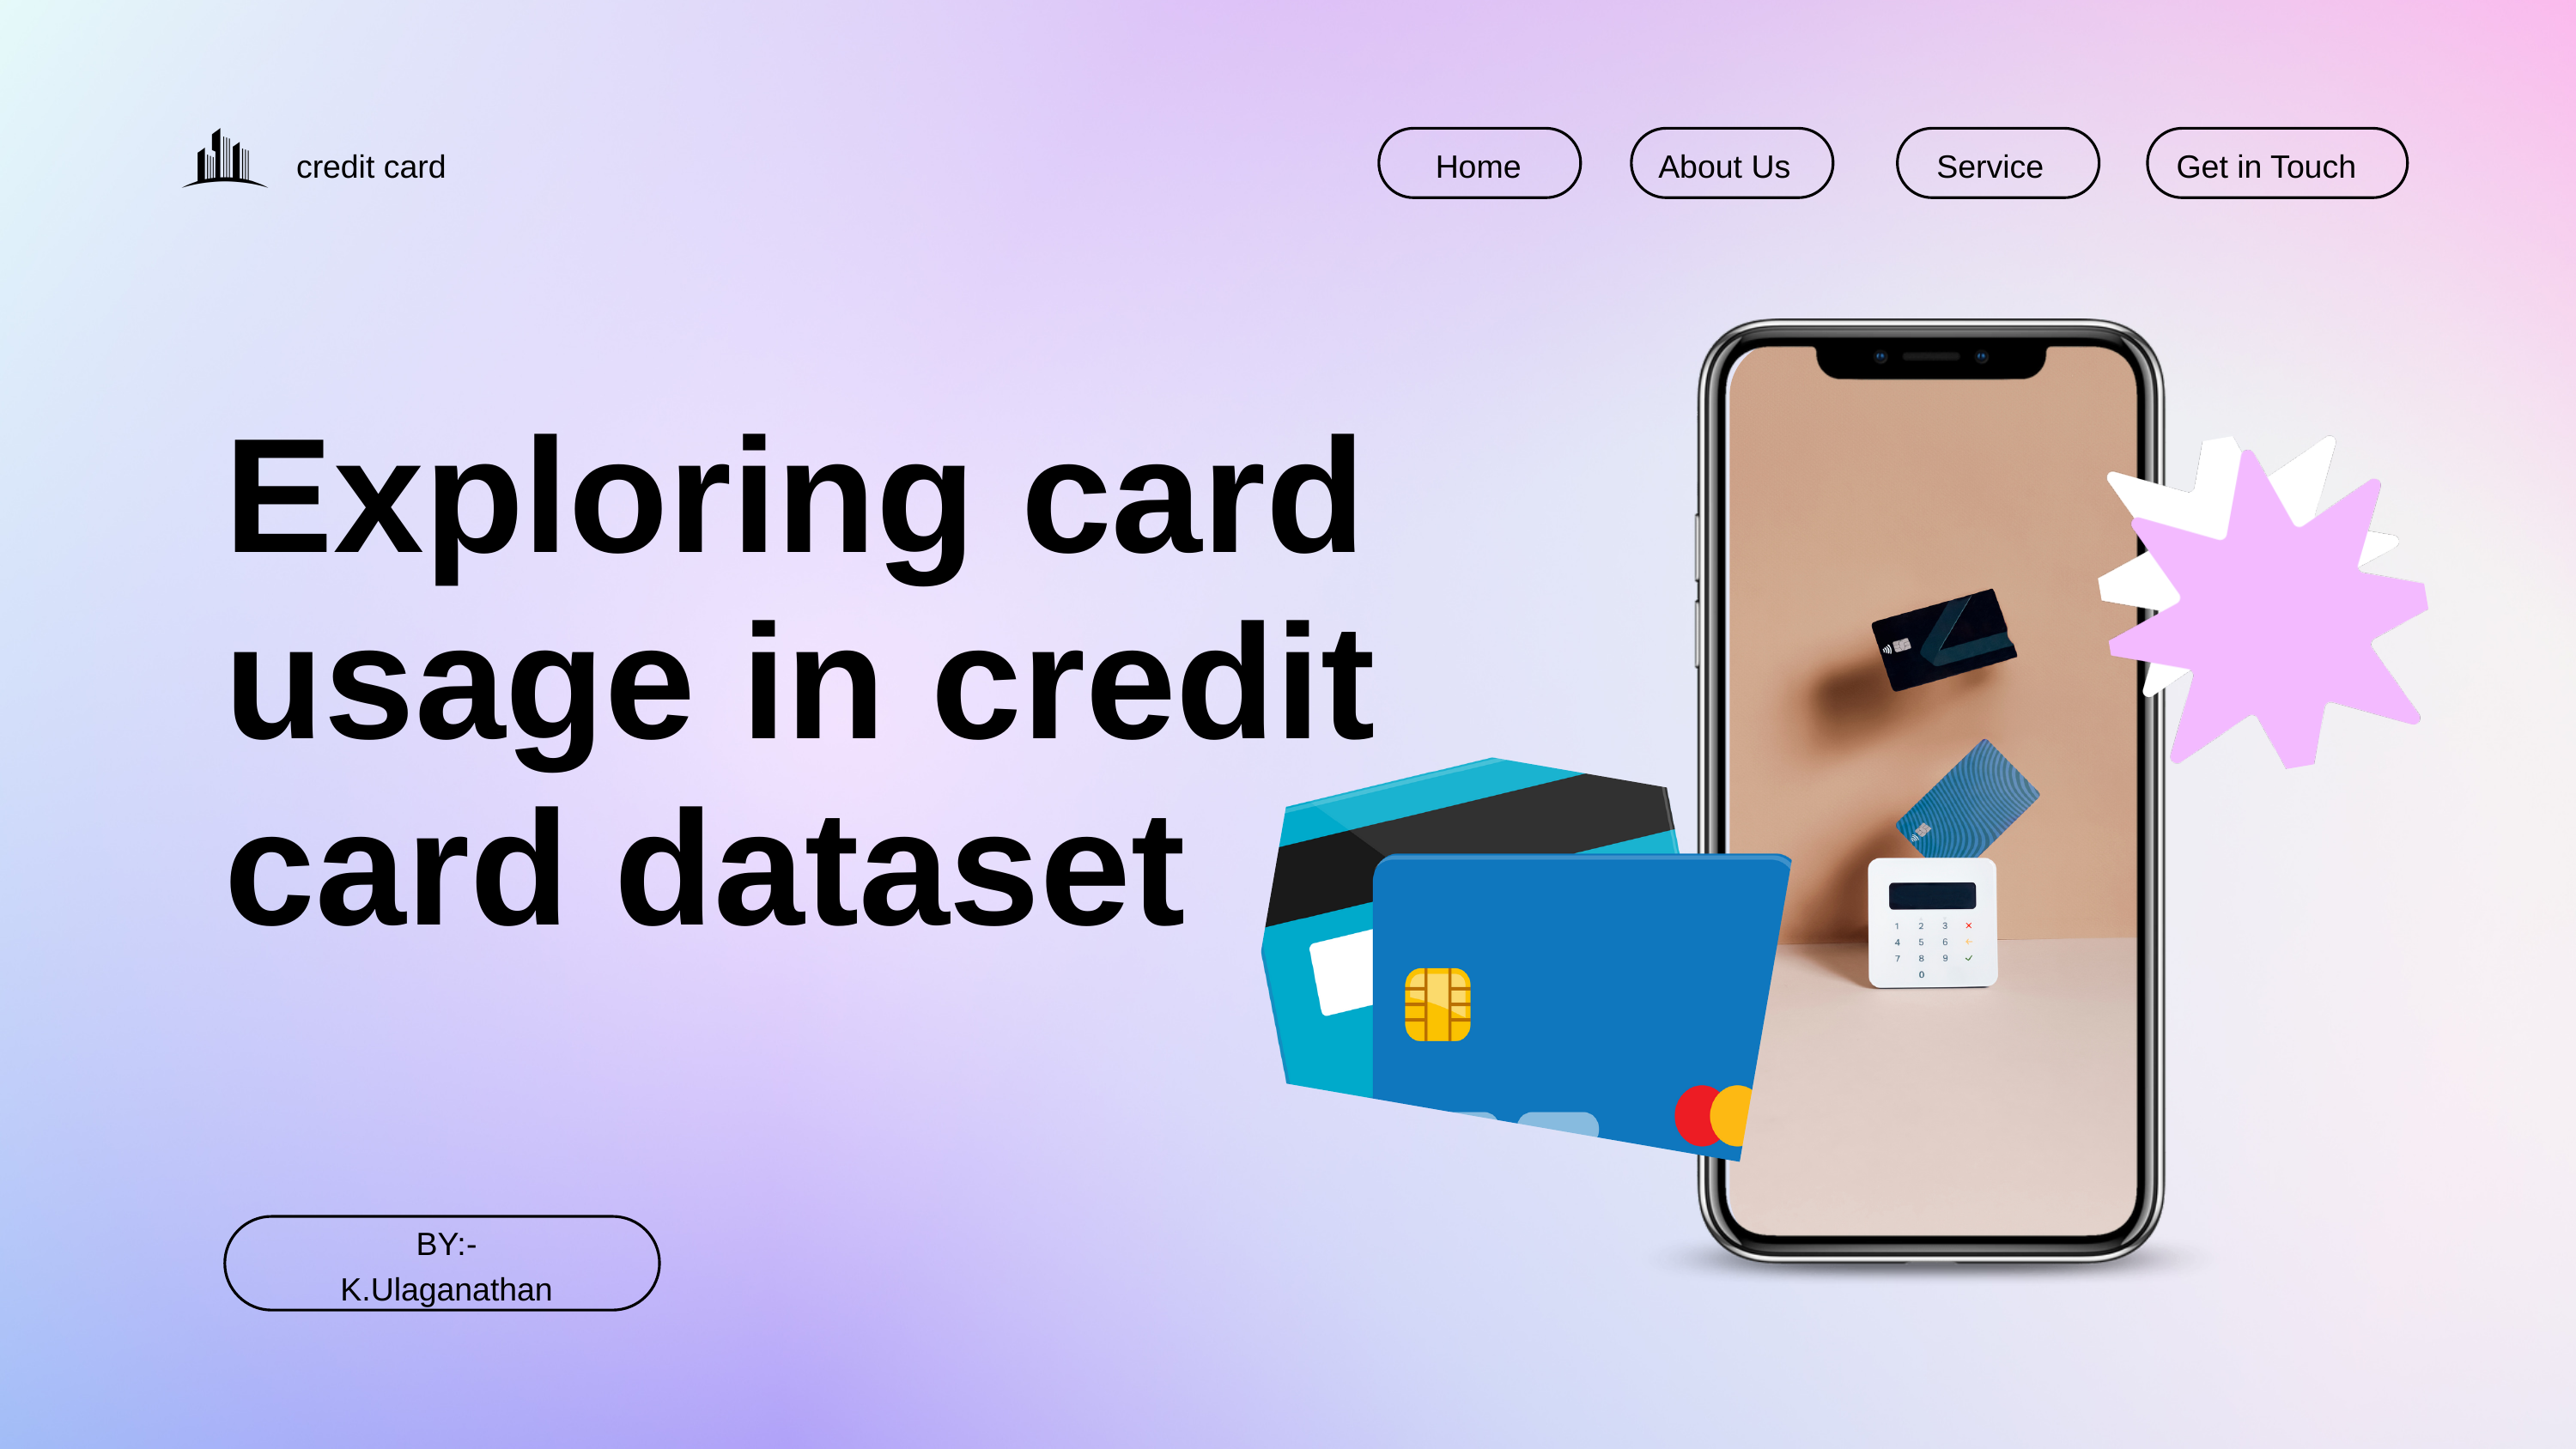

credit card
Home
About Us
Service
Get in Touch

Exploring card usage in credit card dataset

BY:-
K.Ulaganathan